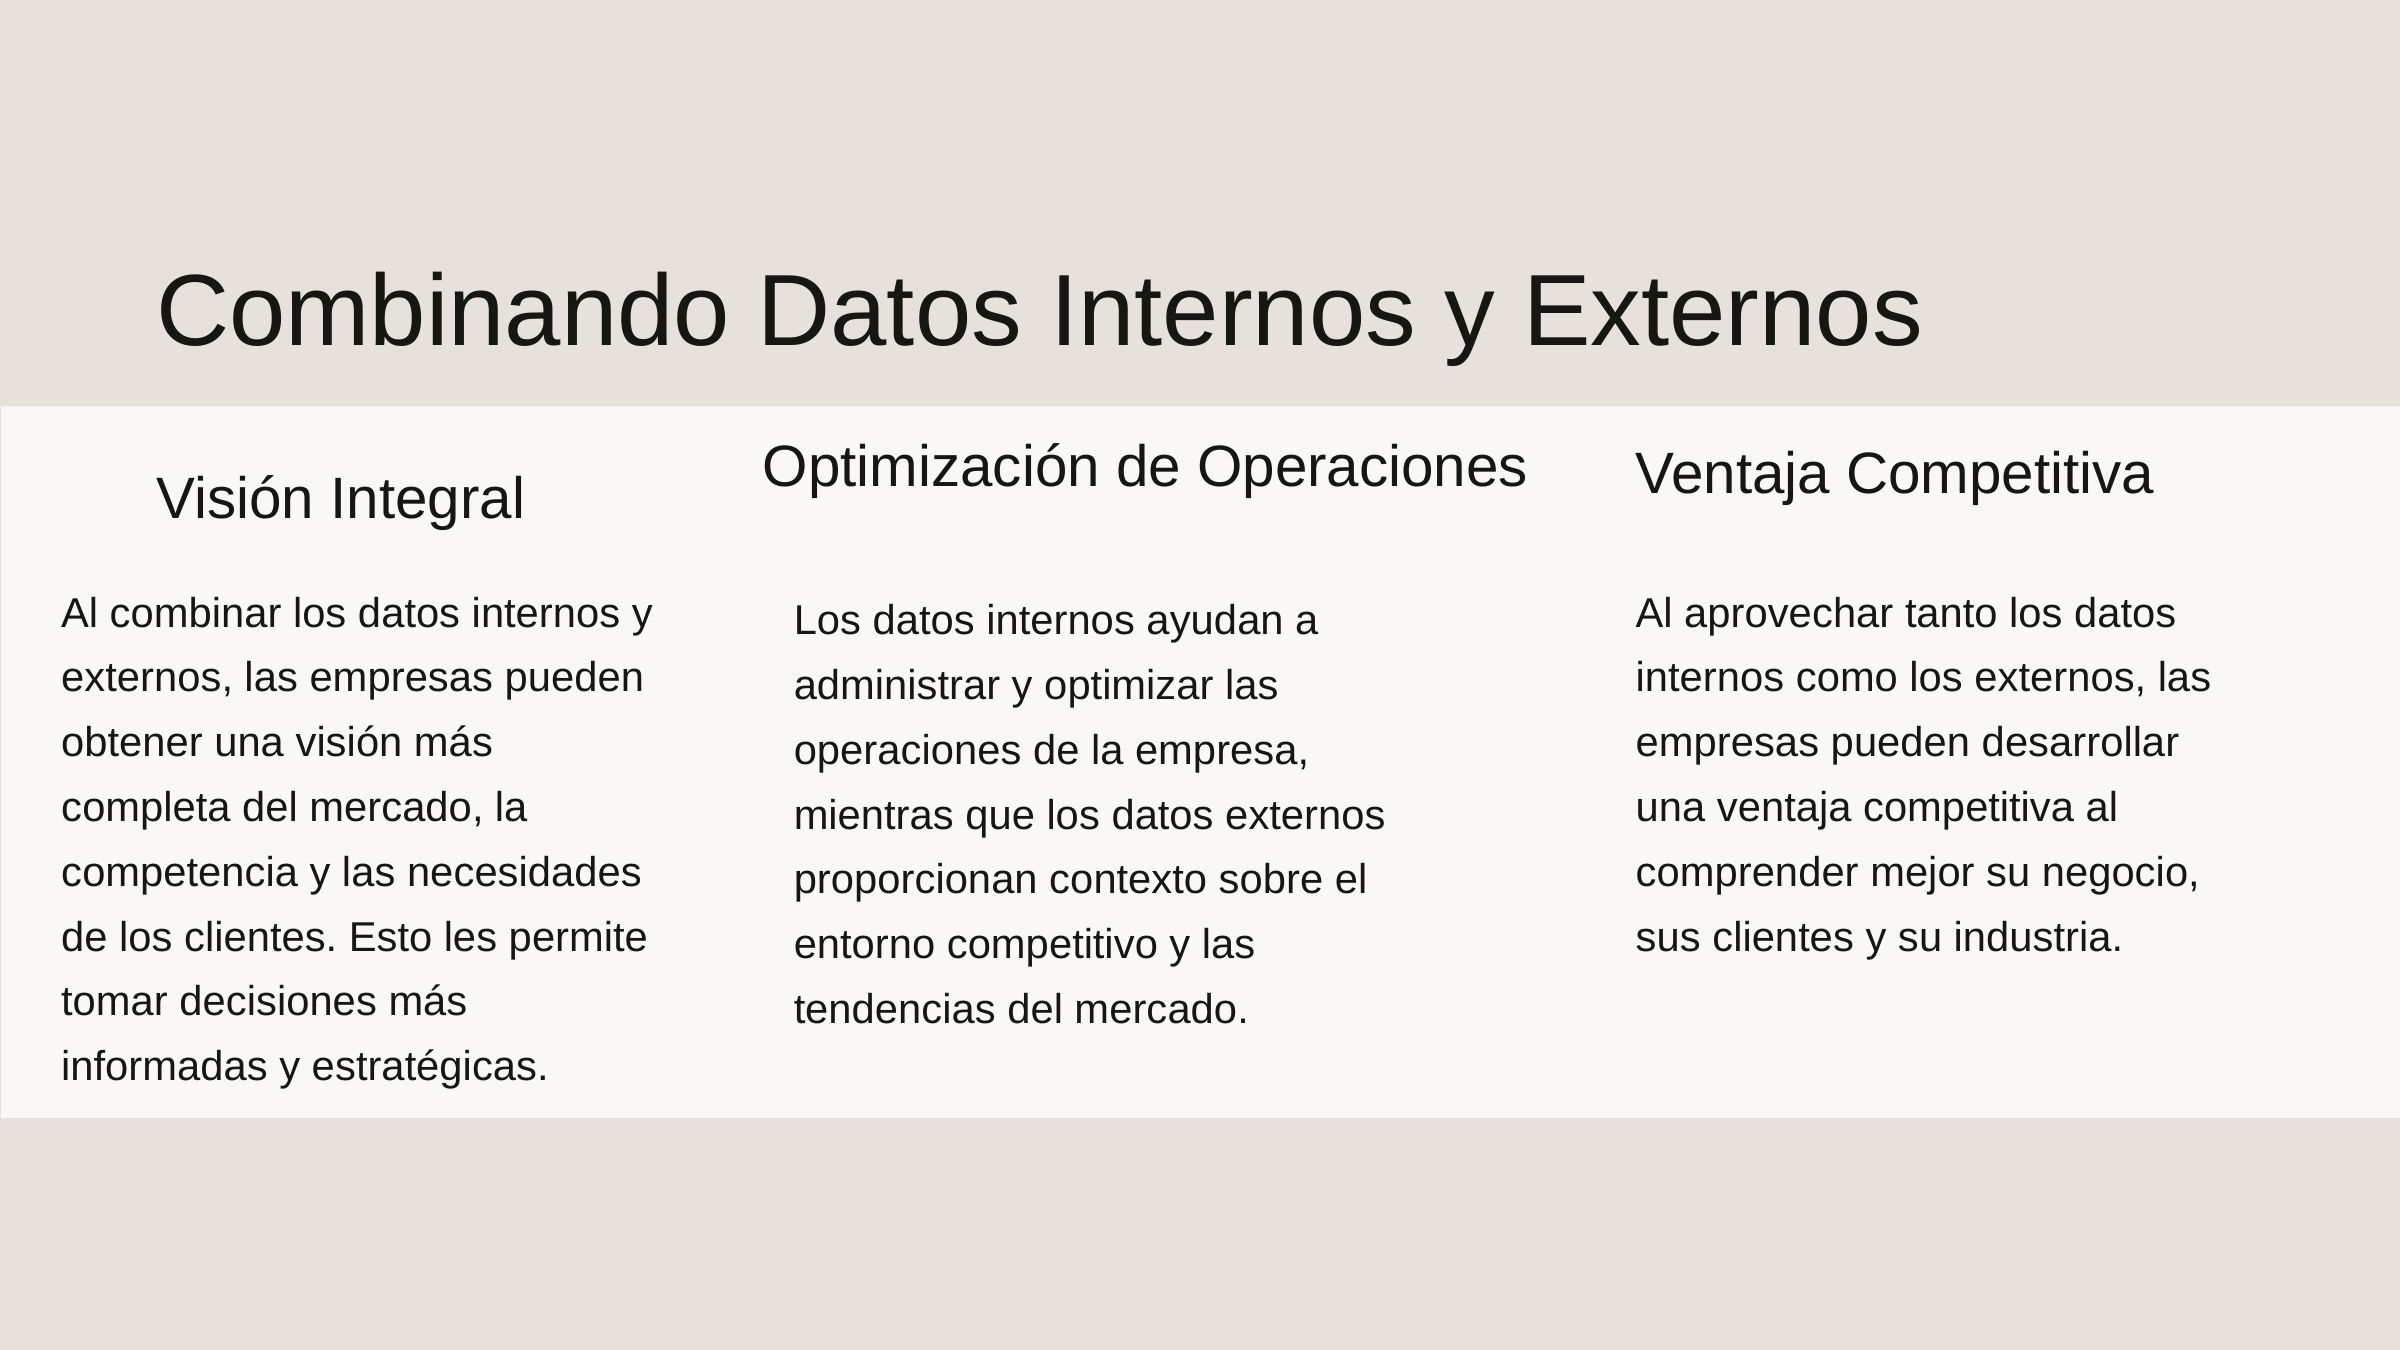

Combinando Datos Internos y Externos

Optimización de Operaciones
Ventaja Competitiva
Visión Integral
Al combinar los datos internos y externos, las empresas pueden obtener una visión más completa del mercado, la competencia y las necesidades de los clientes. Esto les permite tomar decisiones más informadas y estratégicas.
Al aprovechar tanto los datos internos como los externos, las empresas pueden desarrollar una ventaja competitiva al comprender mejor su negocio, sus clientes y su industria.
Los datos internos ayudan a administrar y optimizar las operaciones de la empresa, mientras que los datos externos proporcionan contexto sobre el entorno competitivo y las tendencias del mercado.